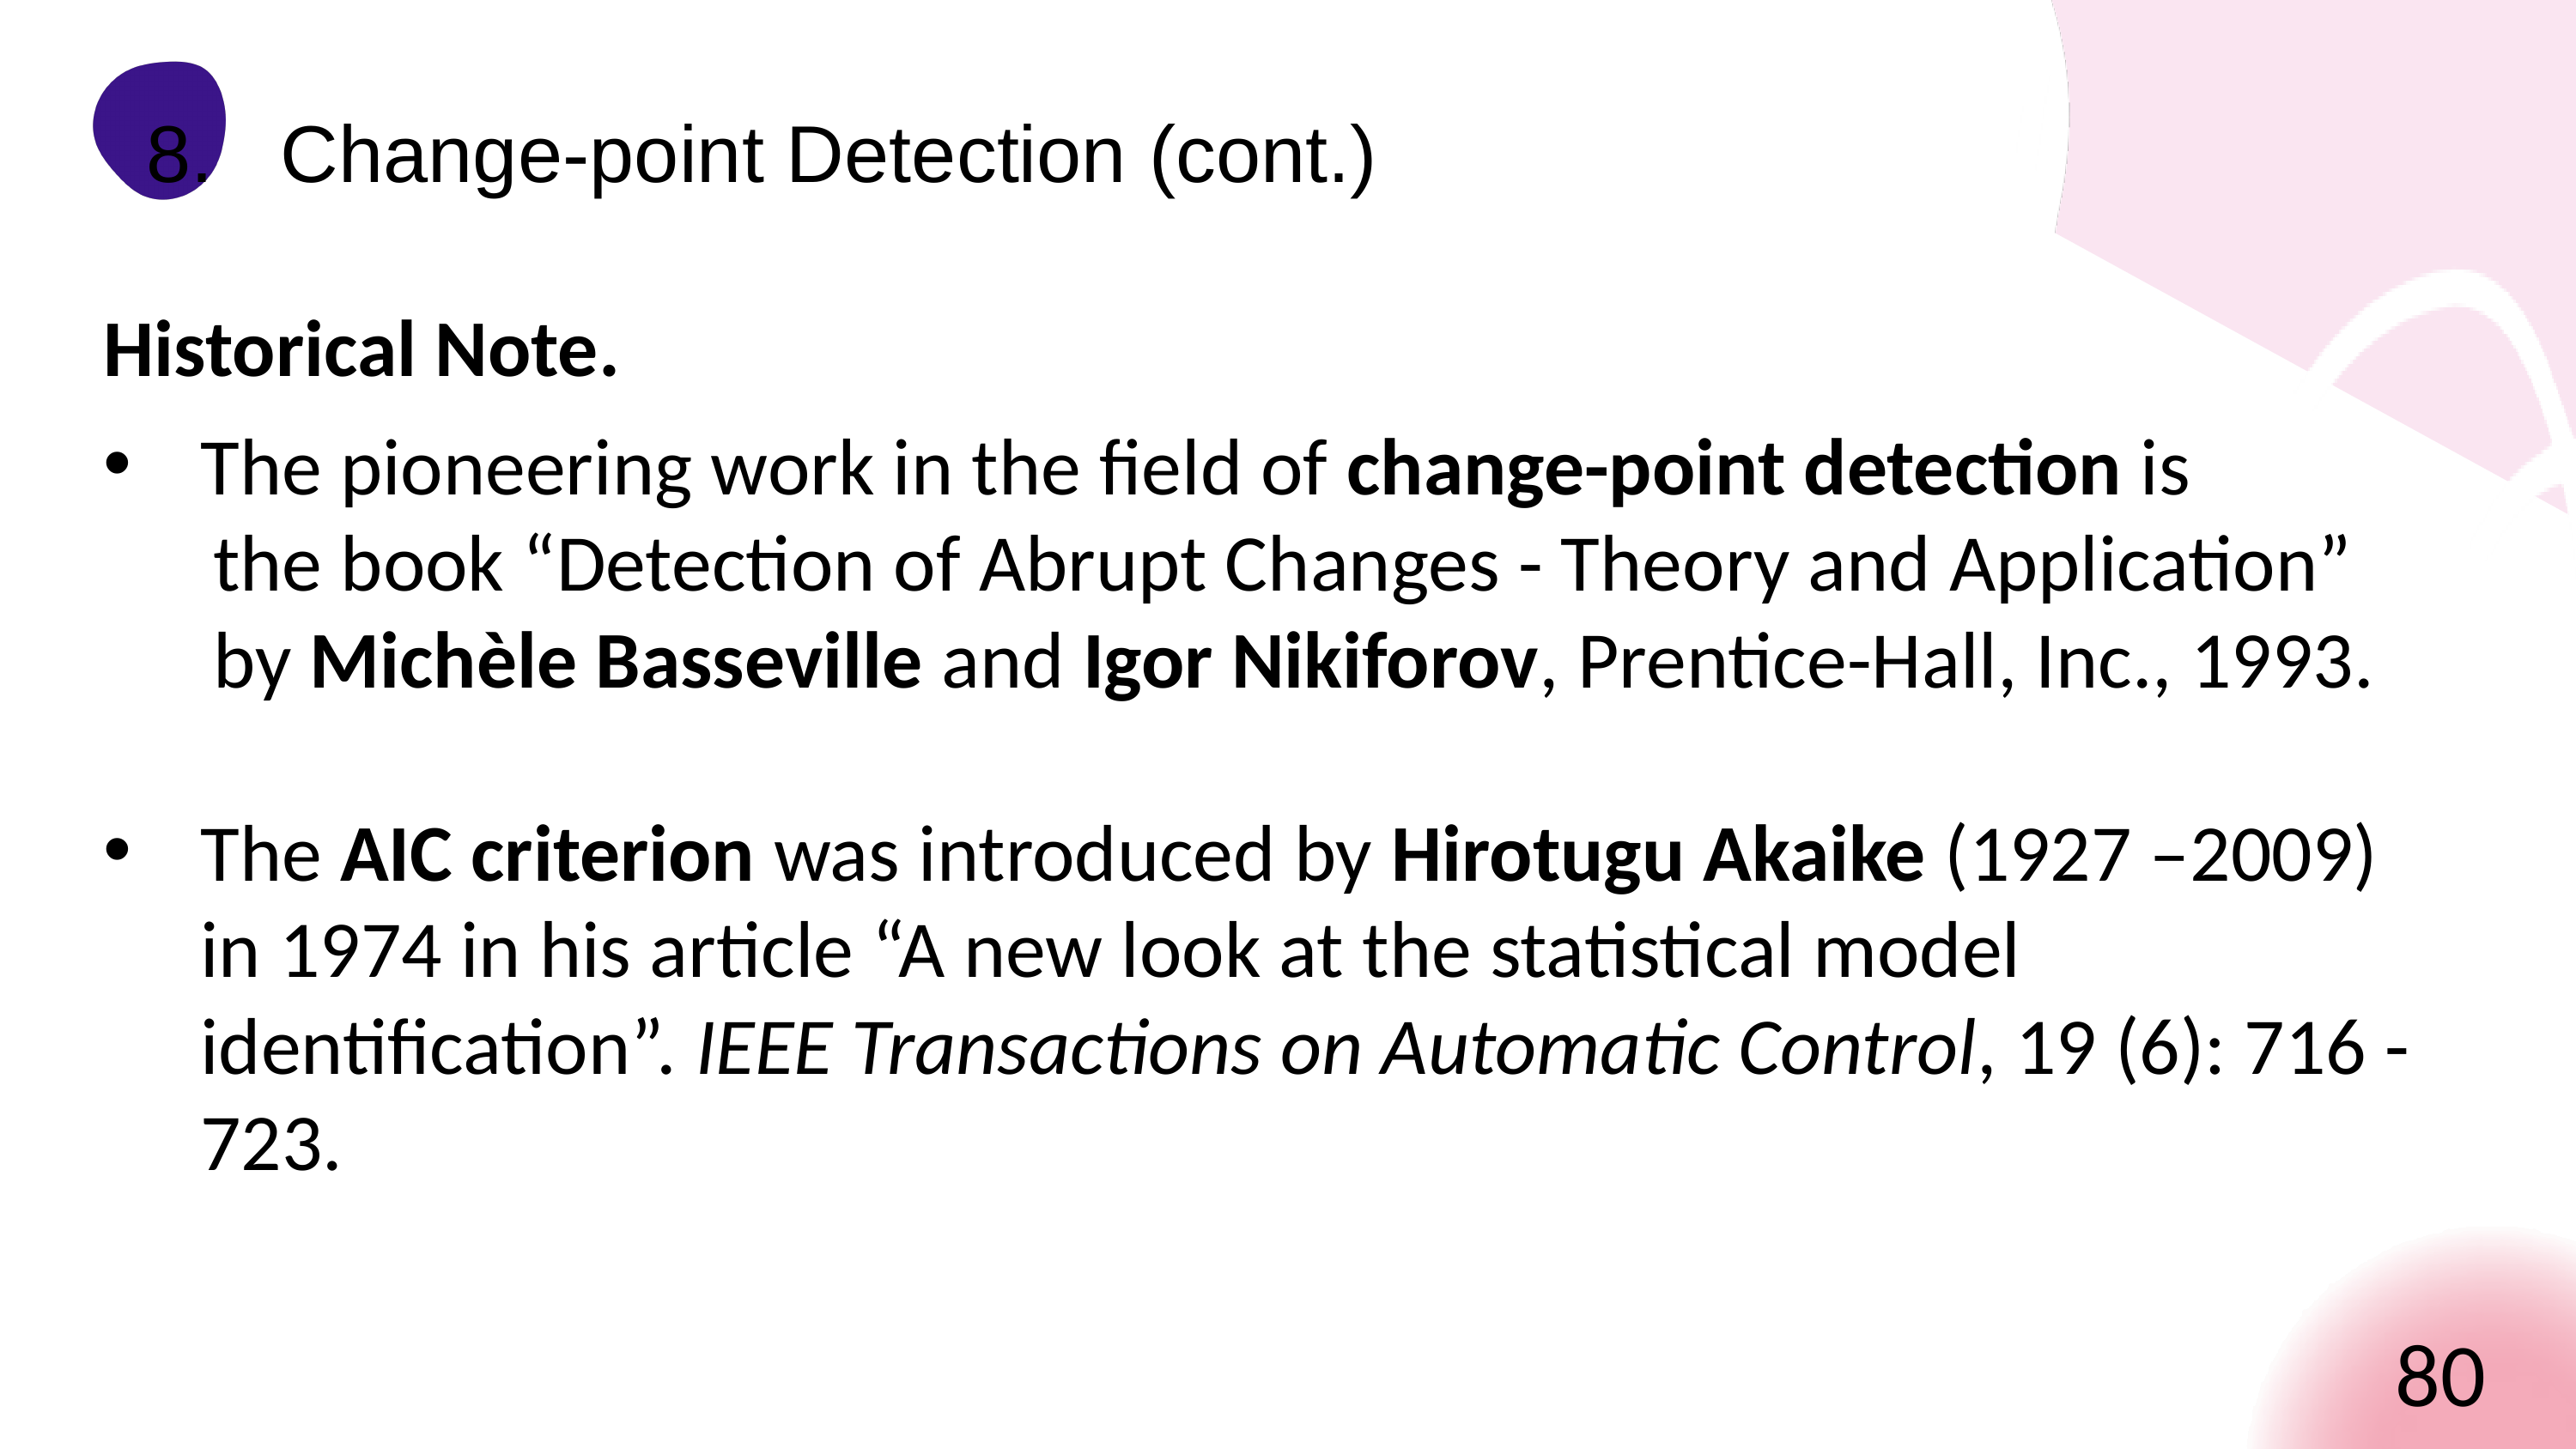

8.   Change-point Detection (cont.)

Historical Note.

The pioneering work in the field of change-point detection is
      the book “Detection of Abrupt Changes - Theory and Application”
      by Michèle Basseville and Igor Nikiforov, Prentice-Hall, Inc., 1993.

The AIC criterion was introduced by Hirotugu Akaike (1927 –2009) in 1974 in his article “A new look at the statistical model identification”. IEEE Transactions on Automatic Control, 19 (6): 716 -723.

80